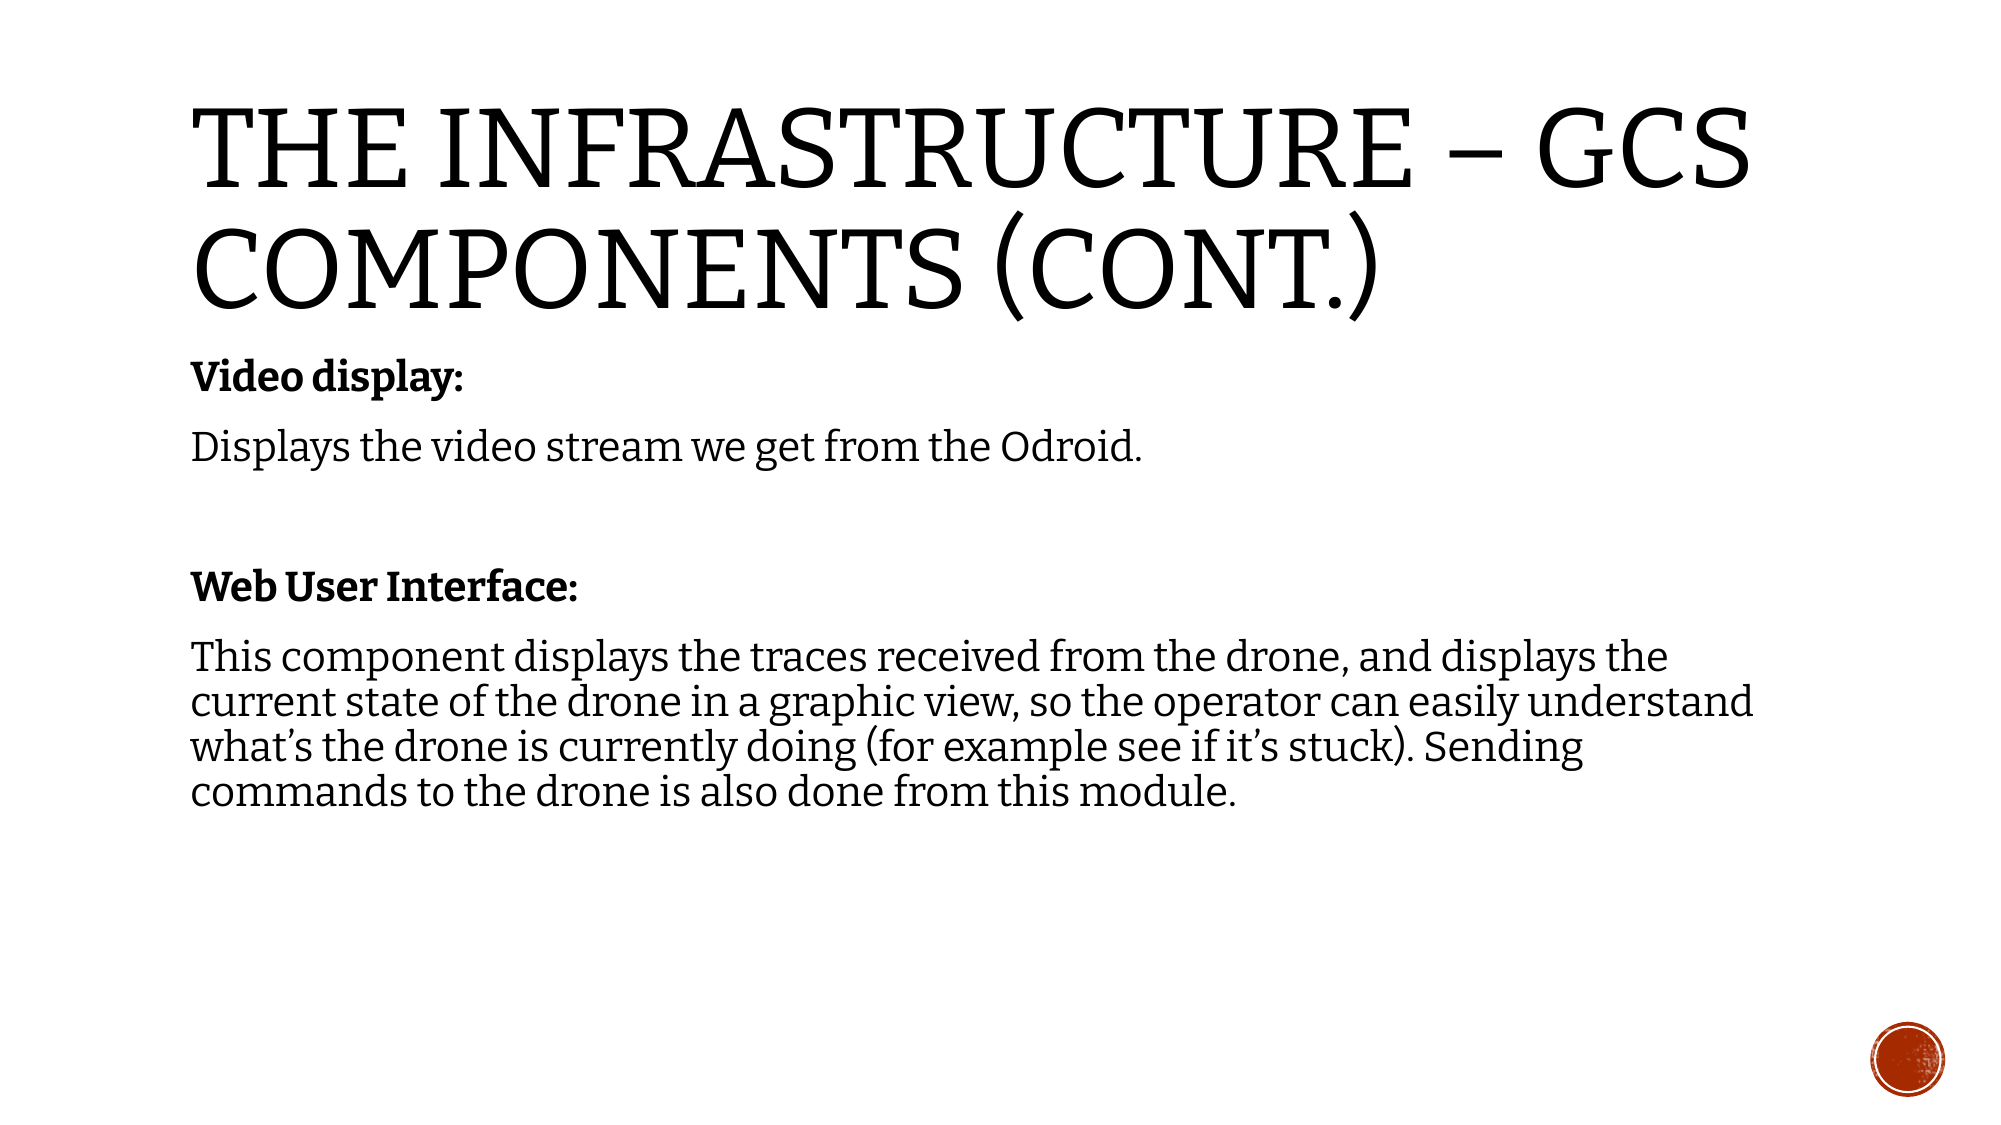

# The infrastructure – GCS components (cont.)
Video display:
Displays the video stream we get from the Odroid.

Web User Interface:
This component displays the traces received from the drone, and displays the current state of the drone in a graphic view, so the operator can easily understand what’s the drone is currently doing (for example see if it’s stuck). Sending commands to the drone is also done from this module.